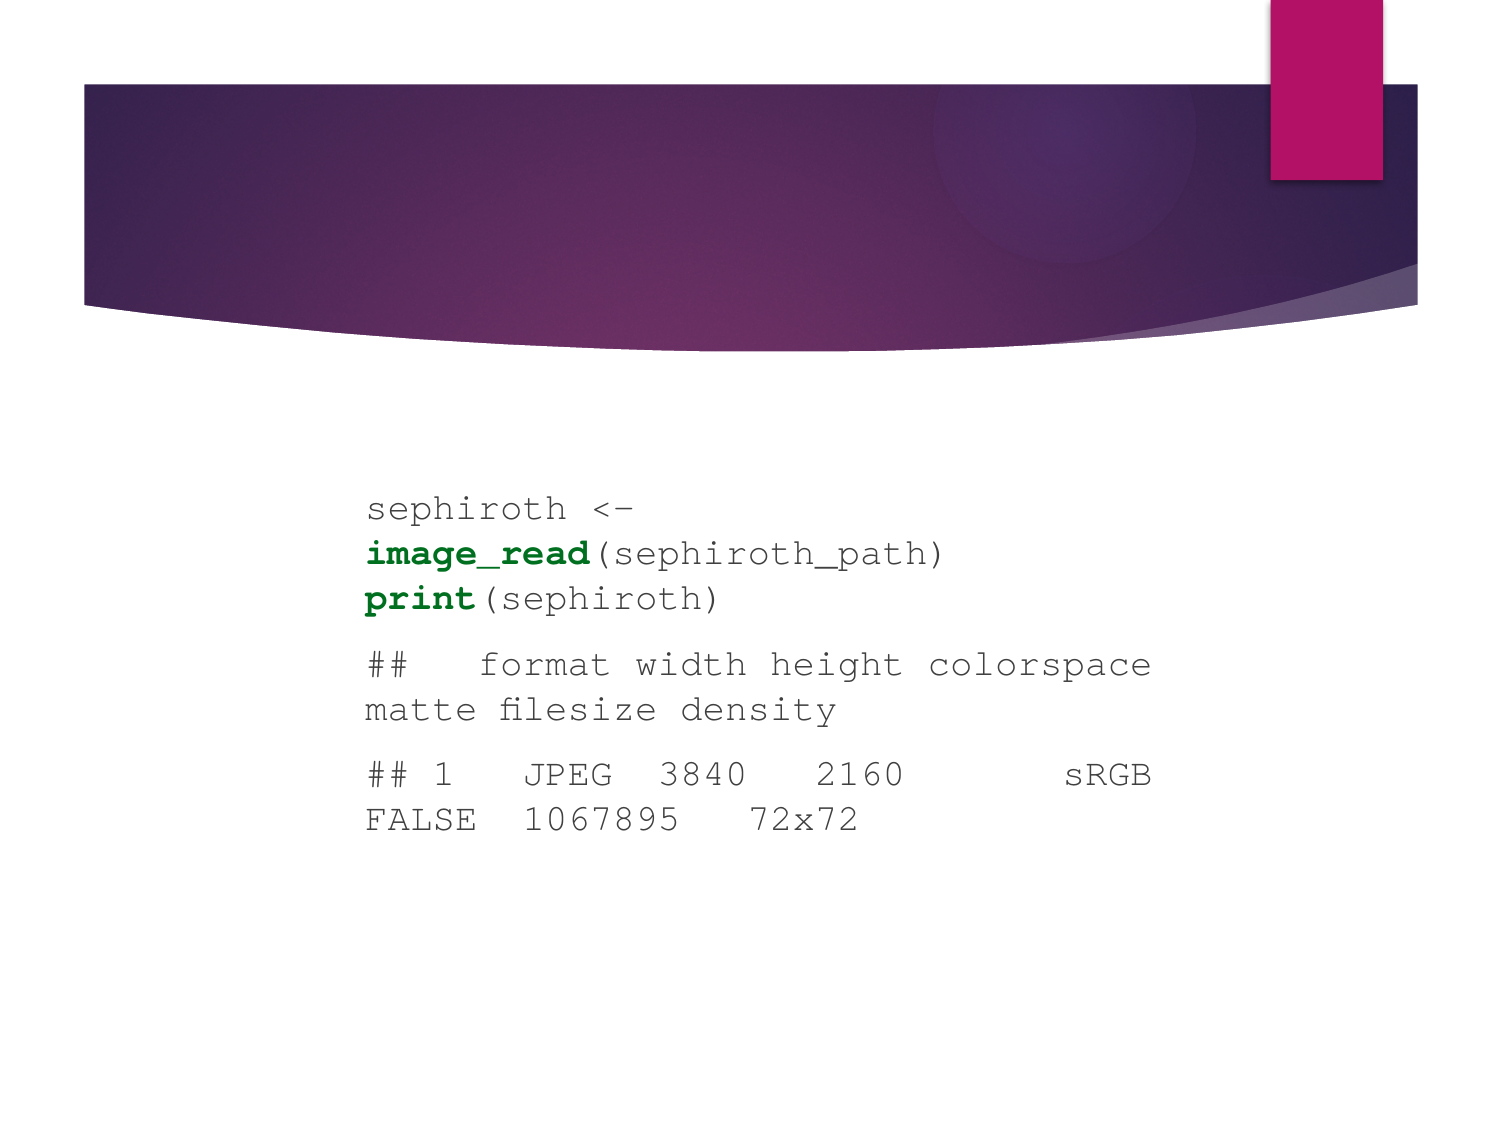

sephiroth <- image_read(sephiroth_path)
print(sephiroth)
##   format width height colorspace matte filesize density
## 1   JPEG  3840   2160       sRGB FALSE  1067895   72x72